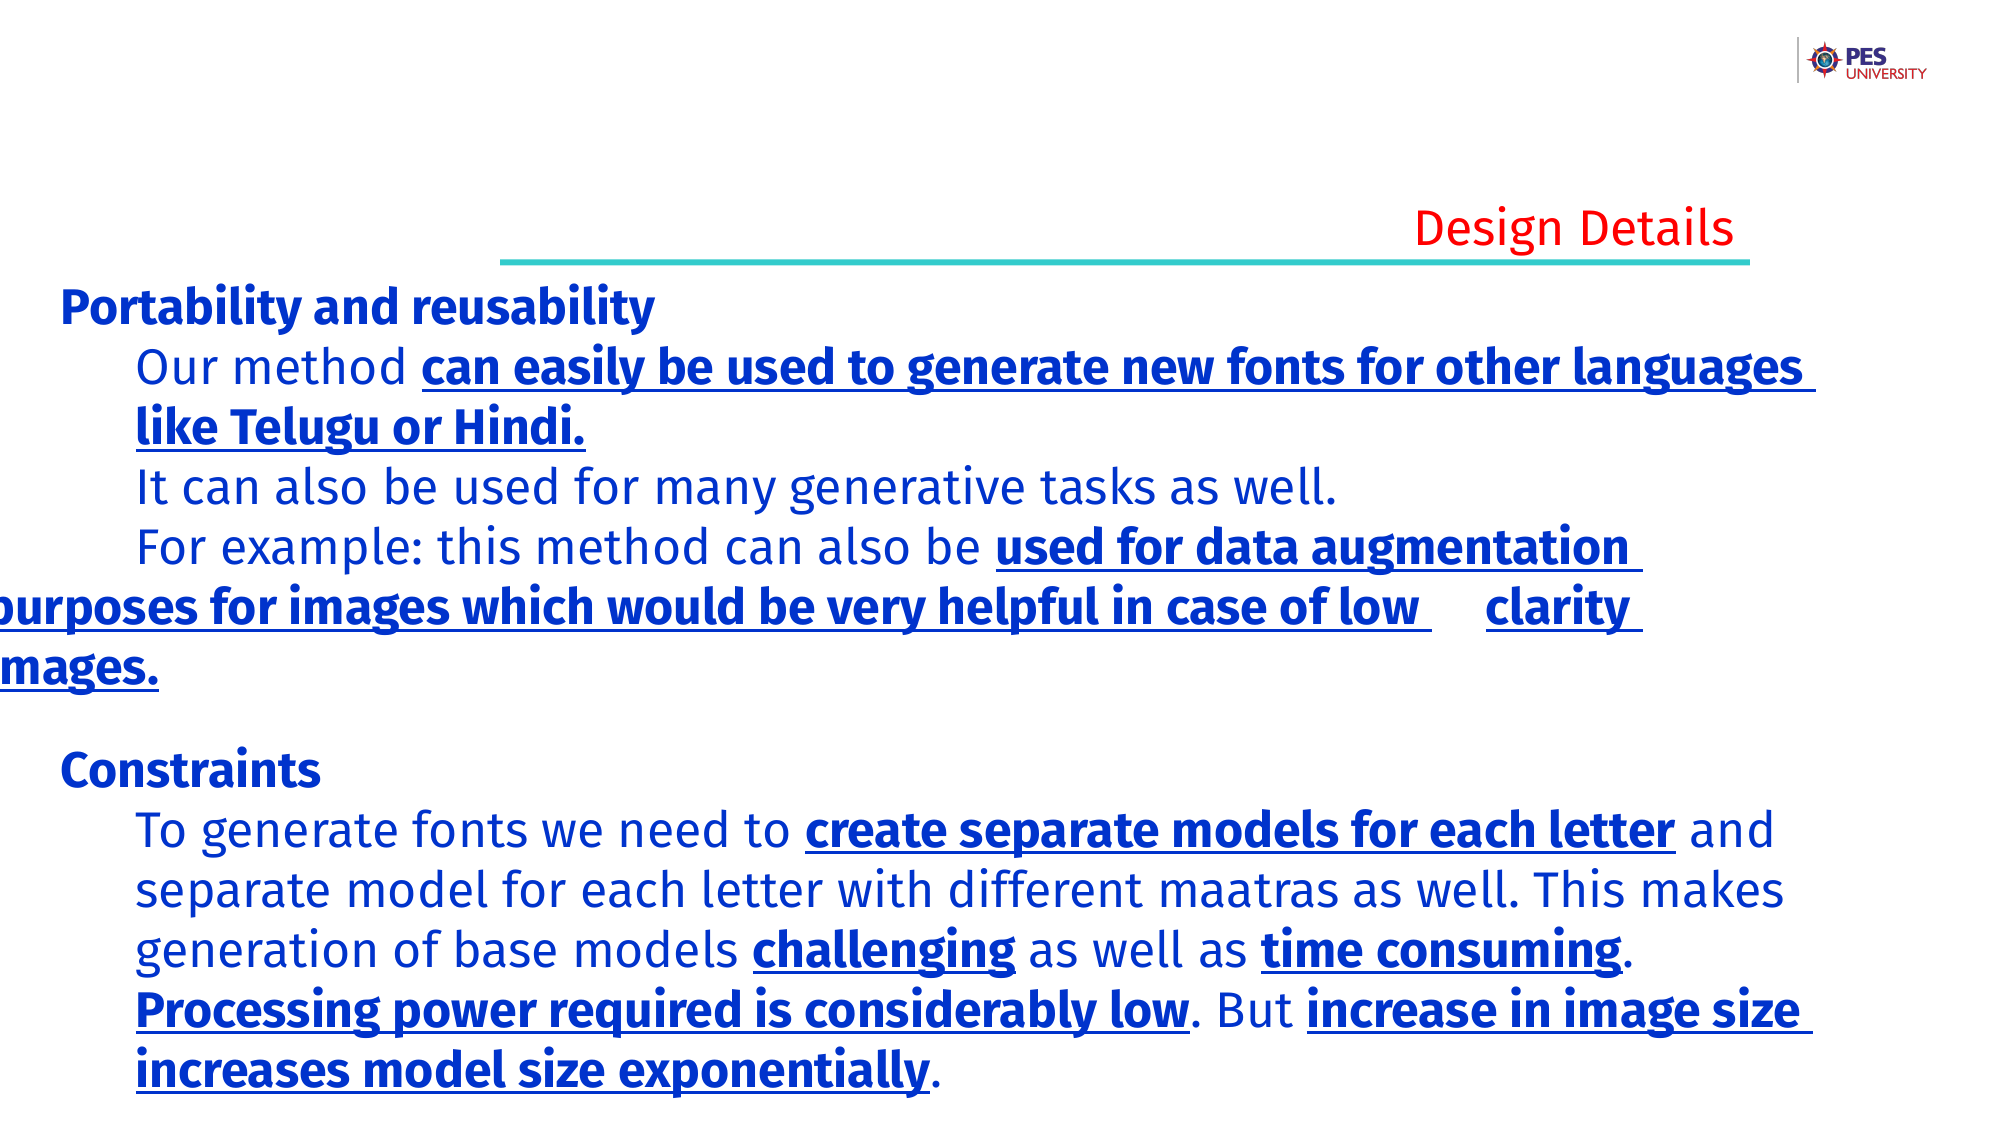

Design Details

Portability and reusability
	Our method can easily be used to generate new fonts for other languages 	like Telugu or Hindi.
	It can also be used for many generative tasks as well.
	For example: this method can also be used for data augmentation 	purposes for images which would be very helpful in case of low 	clarity 	images.
Constraints
	To generate fonts we need to create separate models for each letter and 	separate model for each letter with different maatras as well. This makes 	generation of base models challenging as well as time consuming.
	Processing power required is considerably low. But increase in image size 	increases model size exponentially.